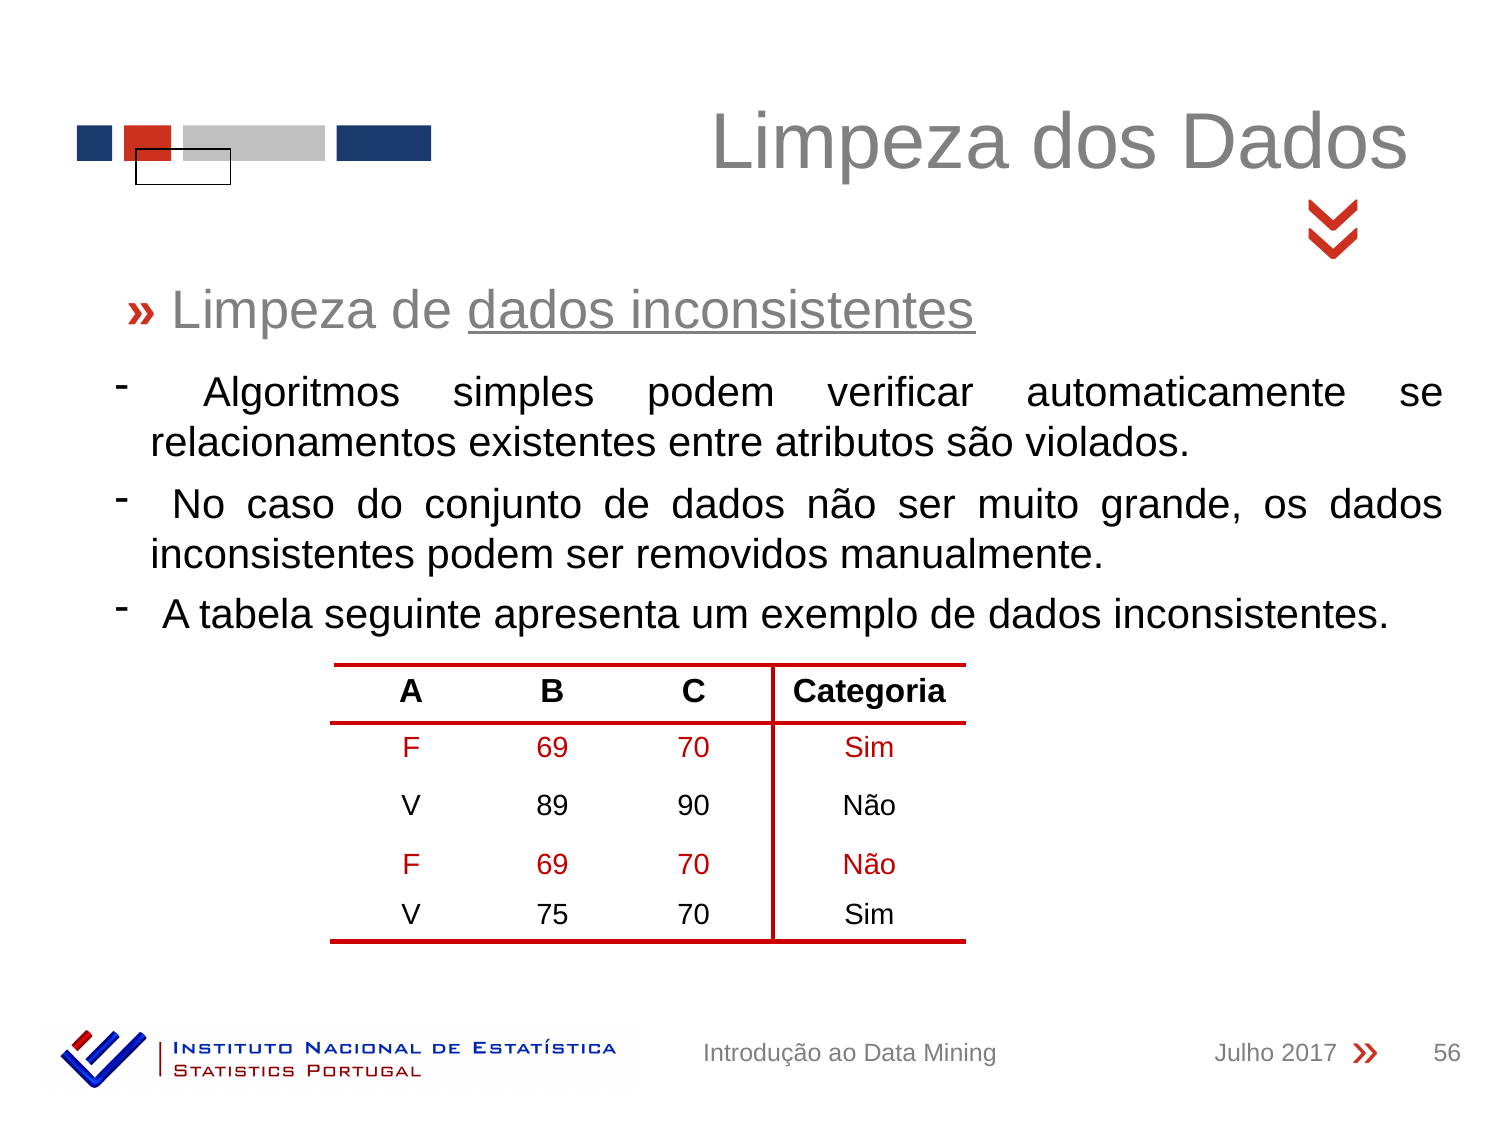

Limpeza dos Dados
«
» Limpeza de dados inconsistentes
 Algoritmos simples podem verificar automaticamente se relacionamentos existentes entre atributos são violados.
 No caso do conjunto de dados não ser muito grande, os dados inconsistentes podem ser removidos manualmente.
 A tabela seguinte apresenta um exemplo de dados inconsistentes.
| A | B | C | Categoria |
| --- | --- | --- | --- |
| F | 69 | 70 | Sim |
| V | 89 | 90 | Não |
| F | 69 | 70 | Não |
| V | 75 | 70 | Sim |
Introdução ao Data Mining
Julho 2017
56
«